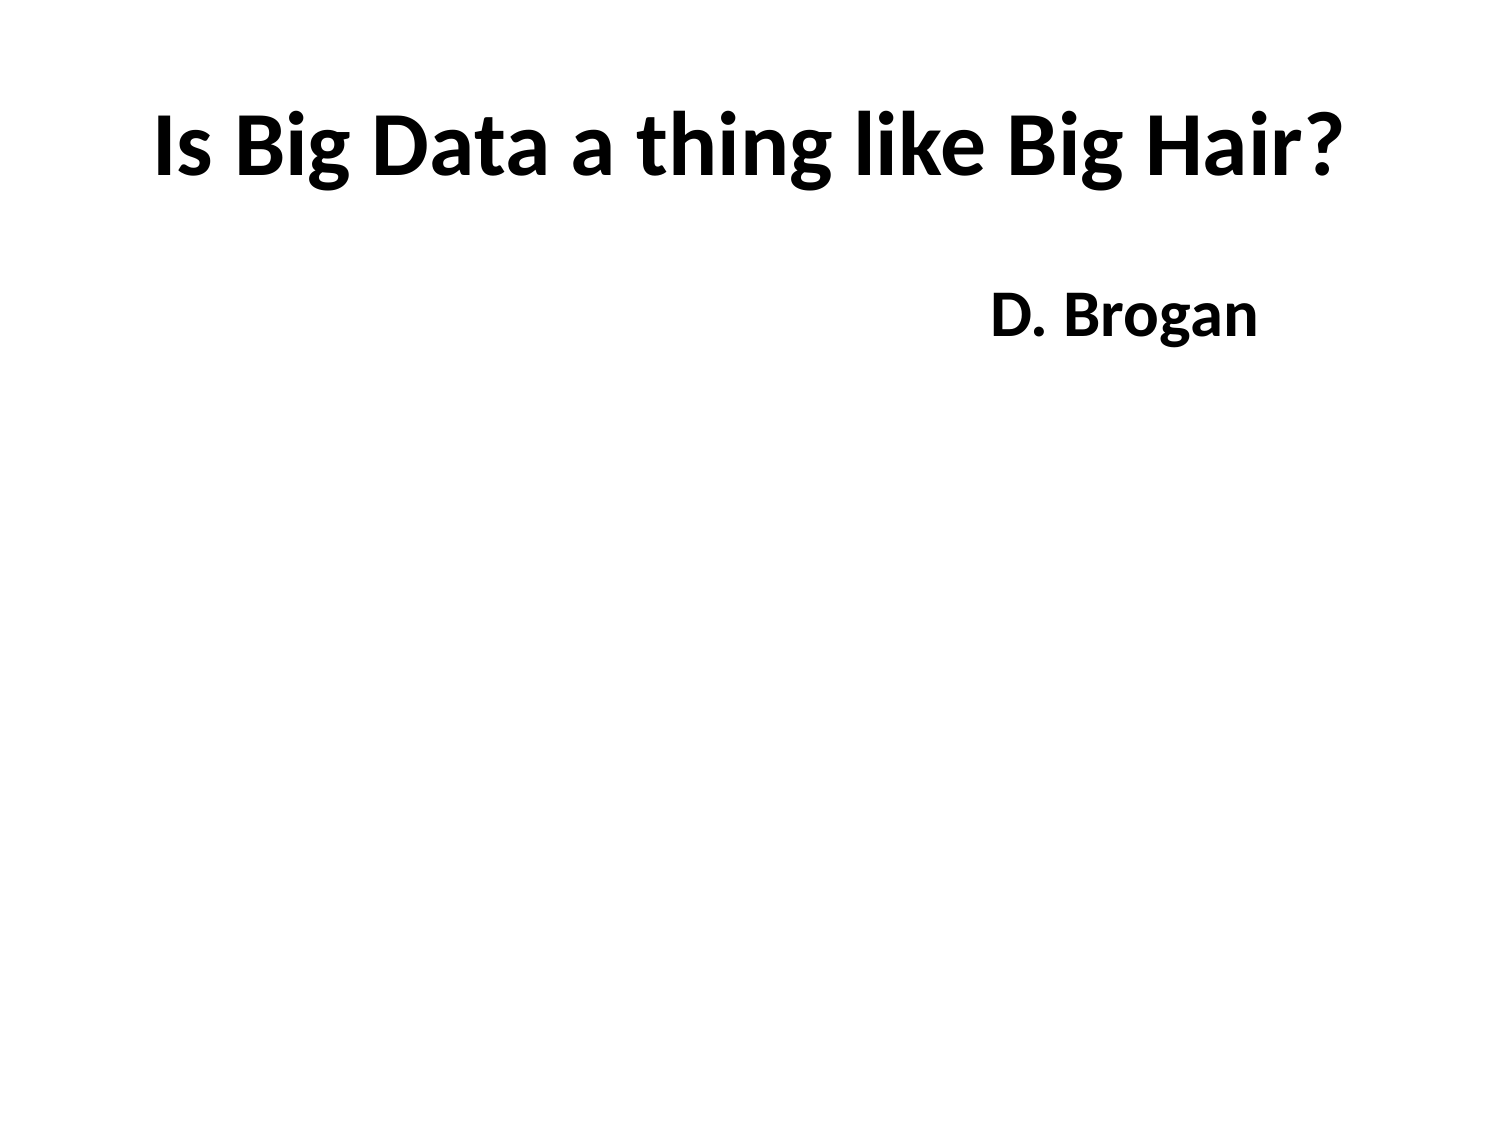

# Is Big Data a thing like Big Hair?
						D. Brogan